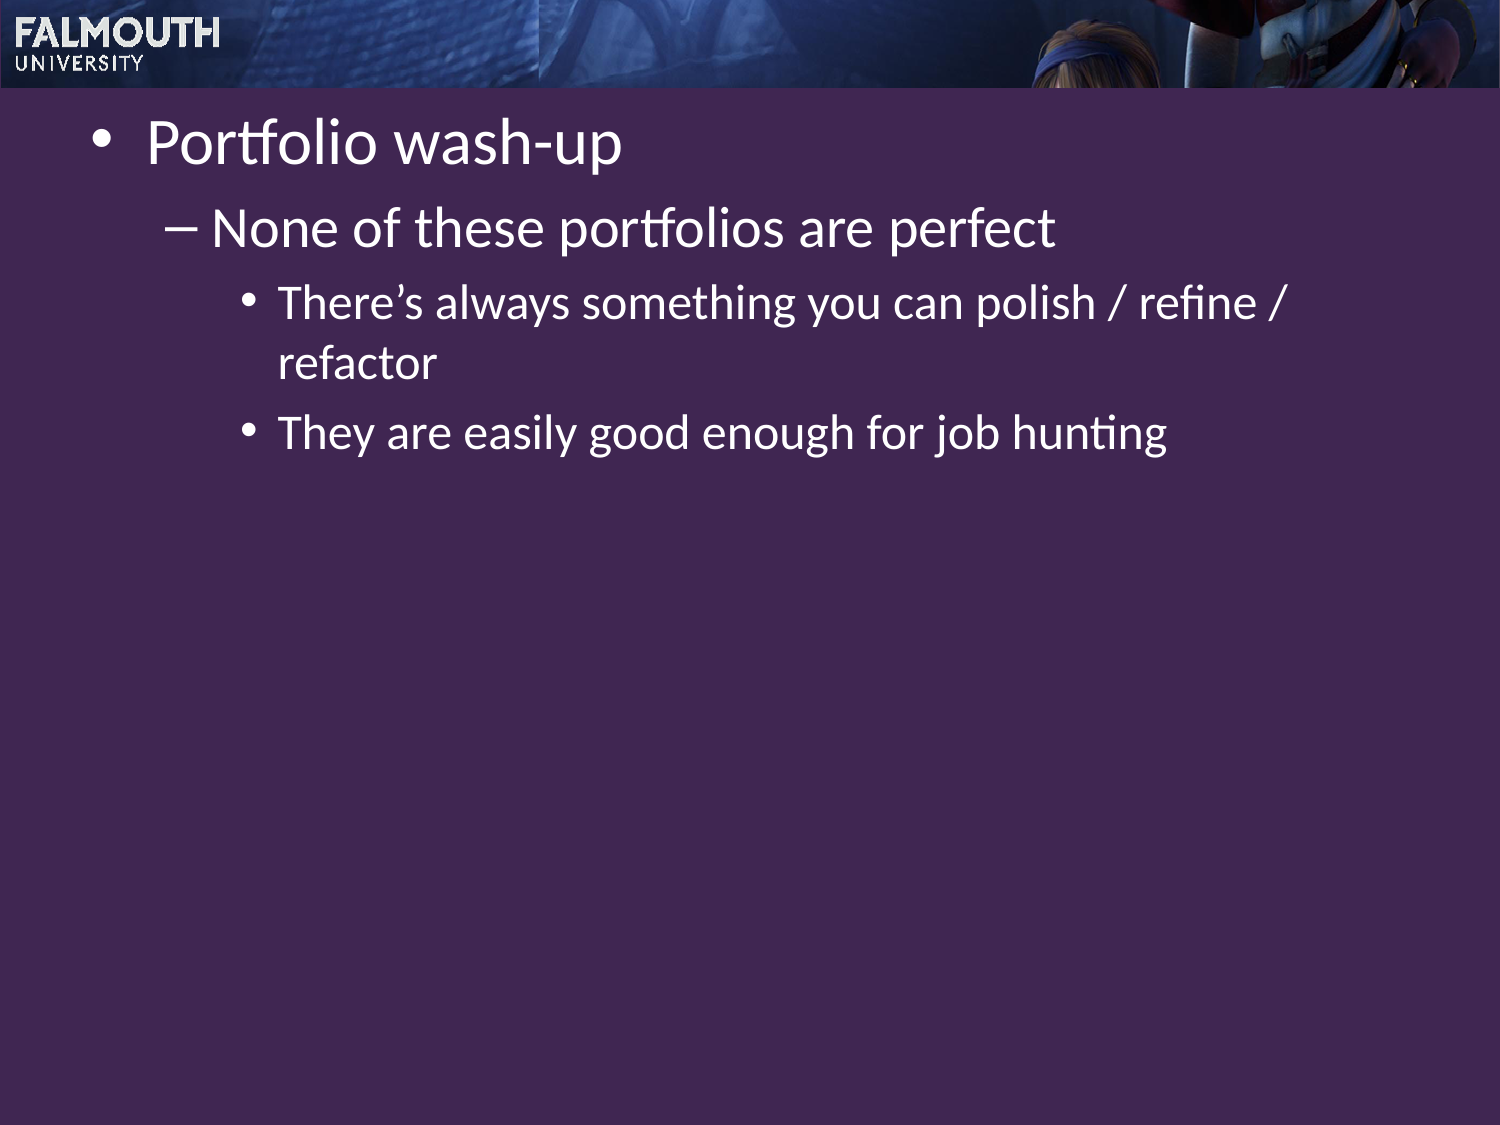

Portfolio wash-up
None of these portfolios are perfect
There’s always something you can polish / refine / refactor
They are easily good enough for job hunting